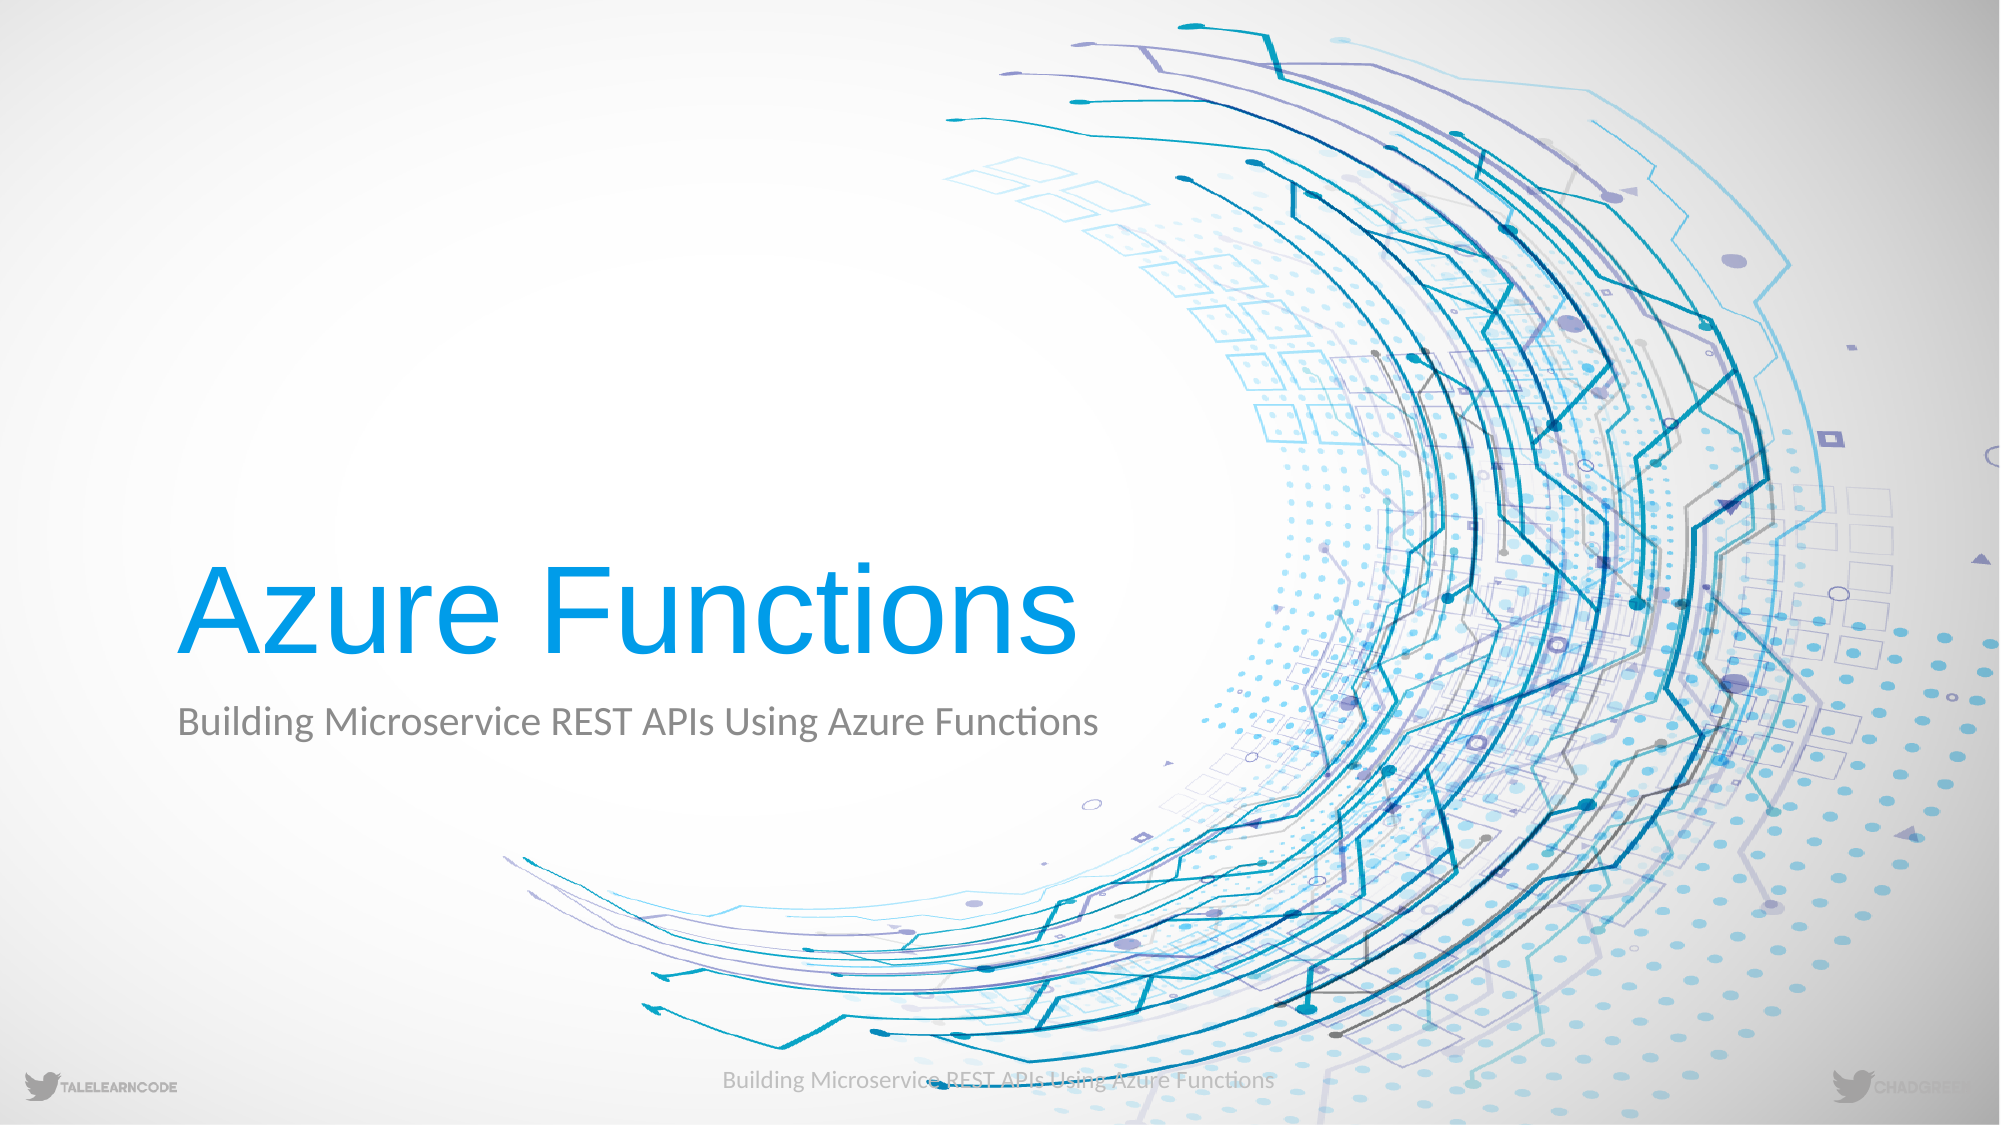

# Azure Functions
Building Microservice REST APIs Using Azure Functions